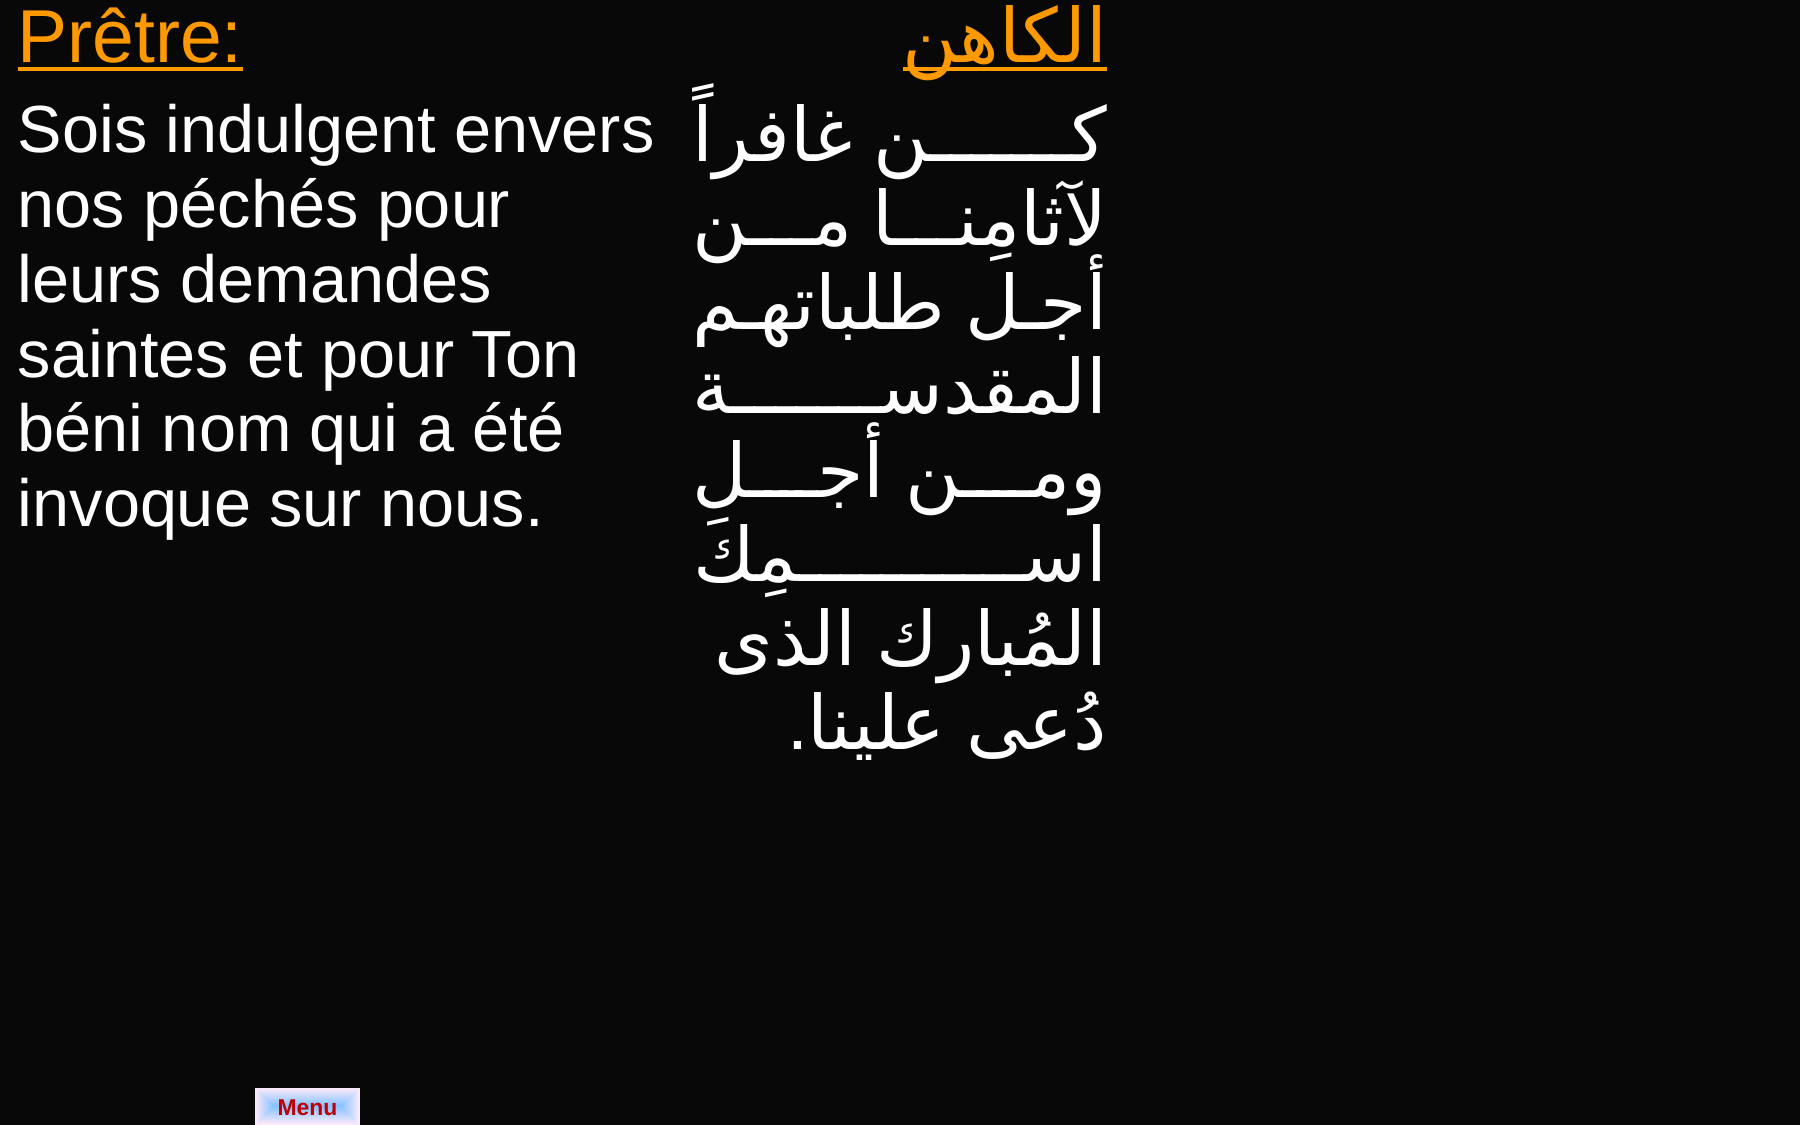

| Prêtre: Sois indulgent envers nos péchés pour leurs demandes saintes et pour Ton béni nom qui a été invoque sur nous. | الكاهن كن غافراً لآثامِنا من أجل طلباتهم المقدسة ومن أجل اسمِكَ المُبارك الذى دُعى علينا. |
| --- | --- |

Menu